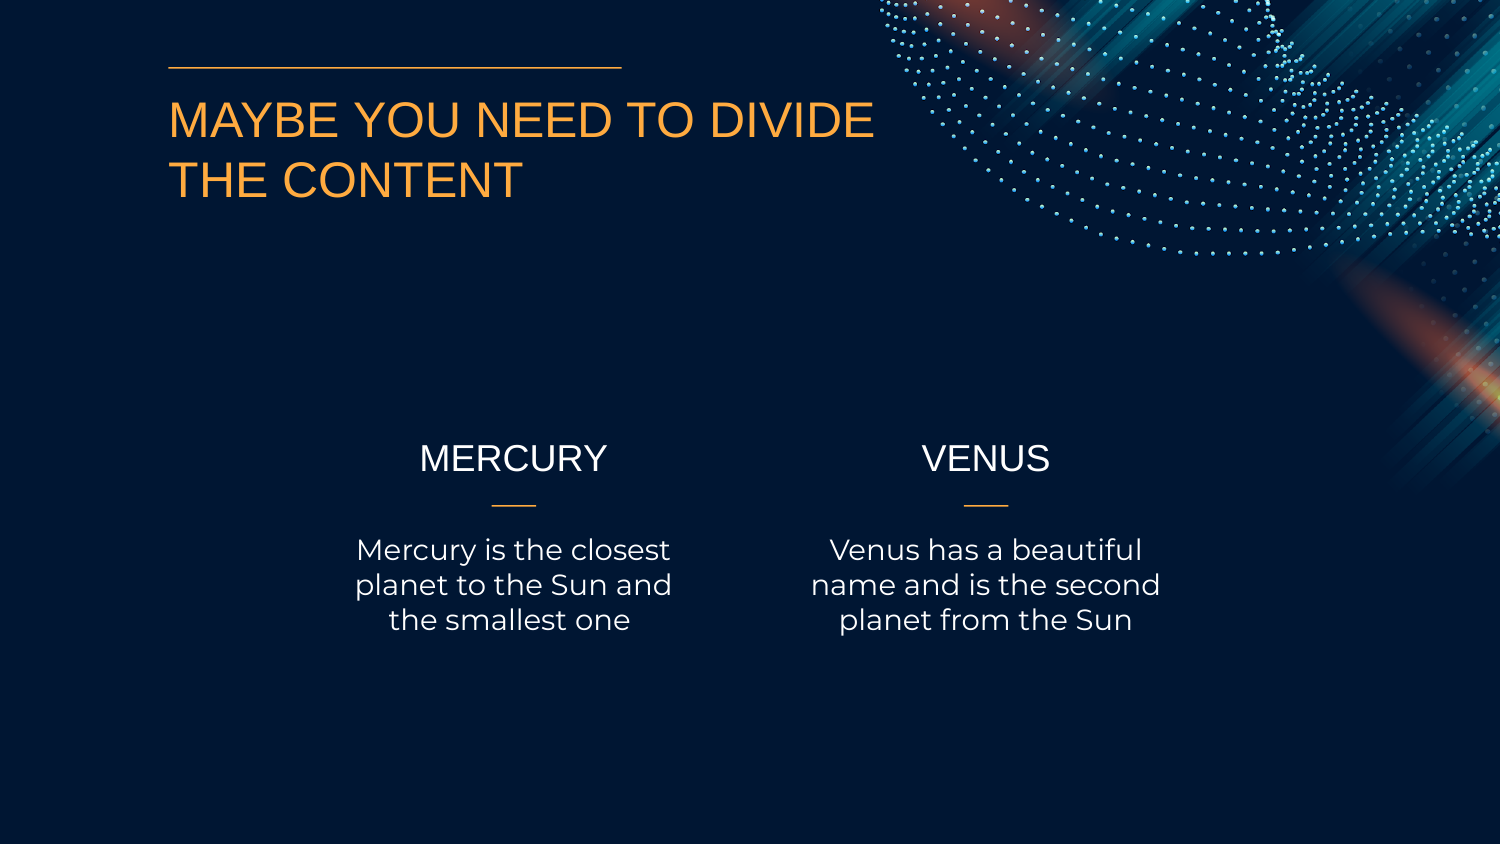

# MAYBE YOU NEED TO DIVIDE THE CONTENT
MERCURY
VENUS
Mercury is the closest planet to the Sun and
the smallest one
Venus has a beautiful name and is the second planet from the Sun